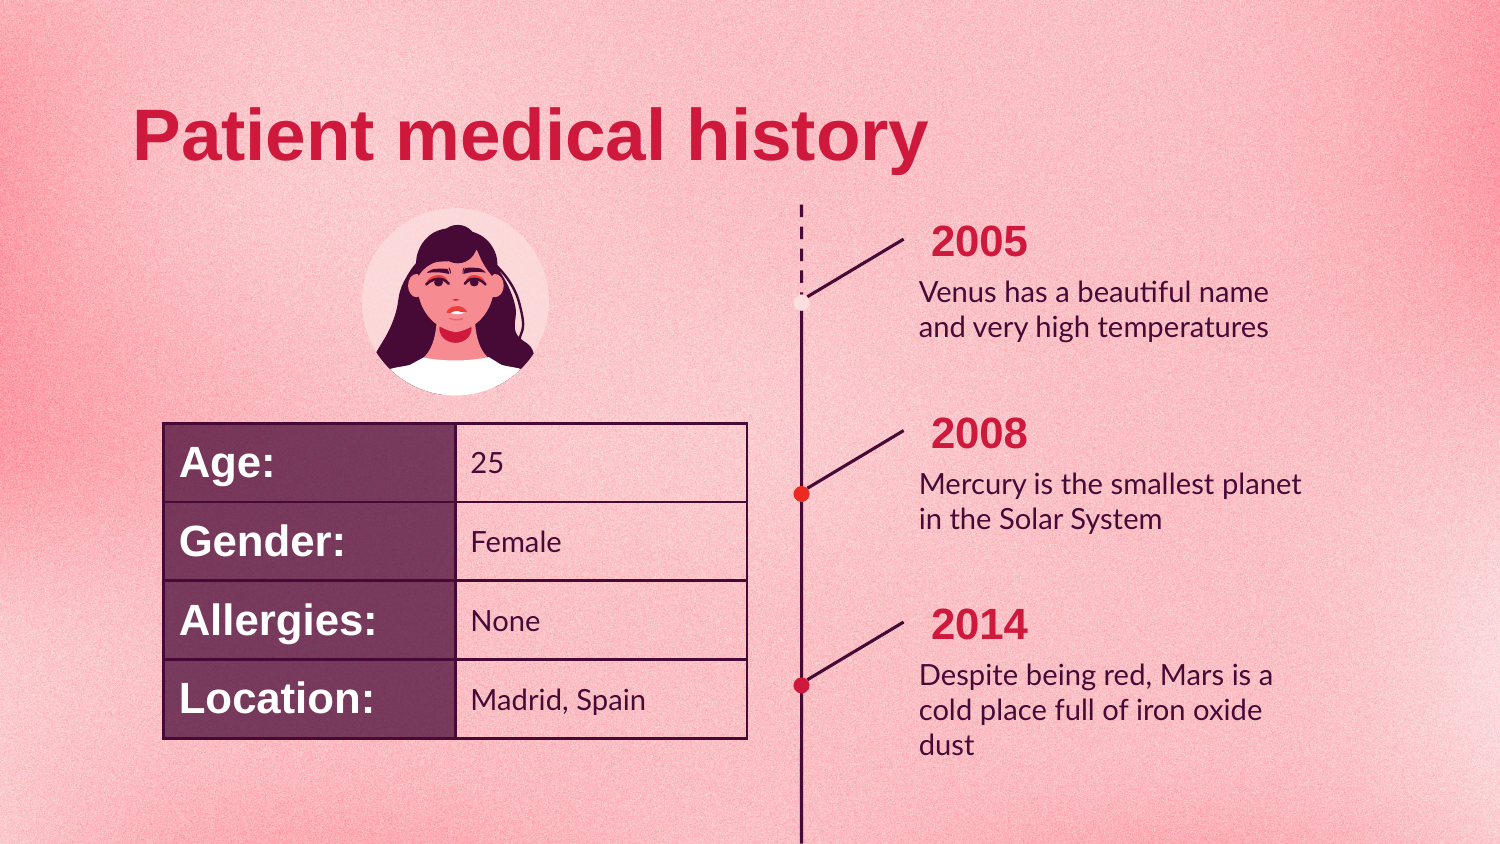

# Patient medical history
2005

Venus has a beautiful name and very high temperatures

2008
| Age: | 25 |
| --- | --- |
| Gender: | Female |
| Allergies: | None |
| Location: | Madrid, Spain |
Mercury is the smallest planet in the Solar System

2014
Despite being red, Mars is a cold place full of iron oxide dust